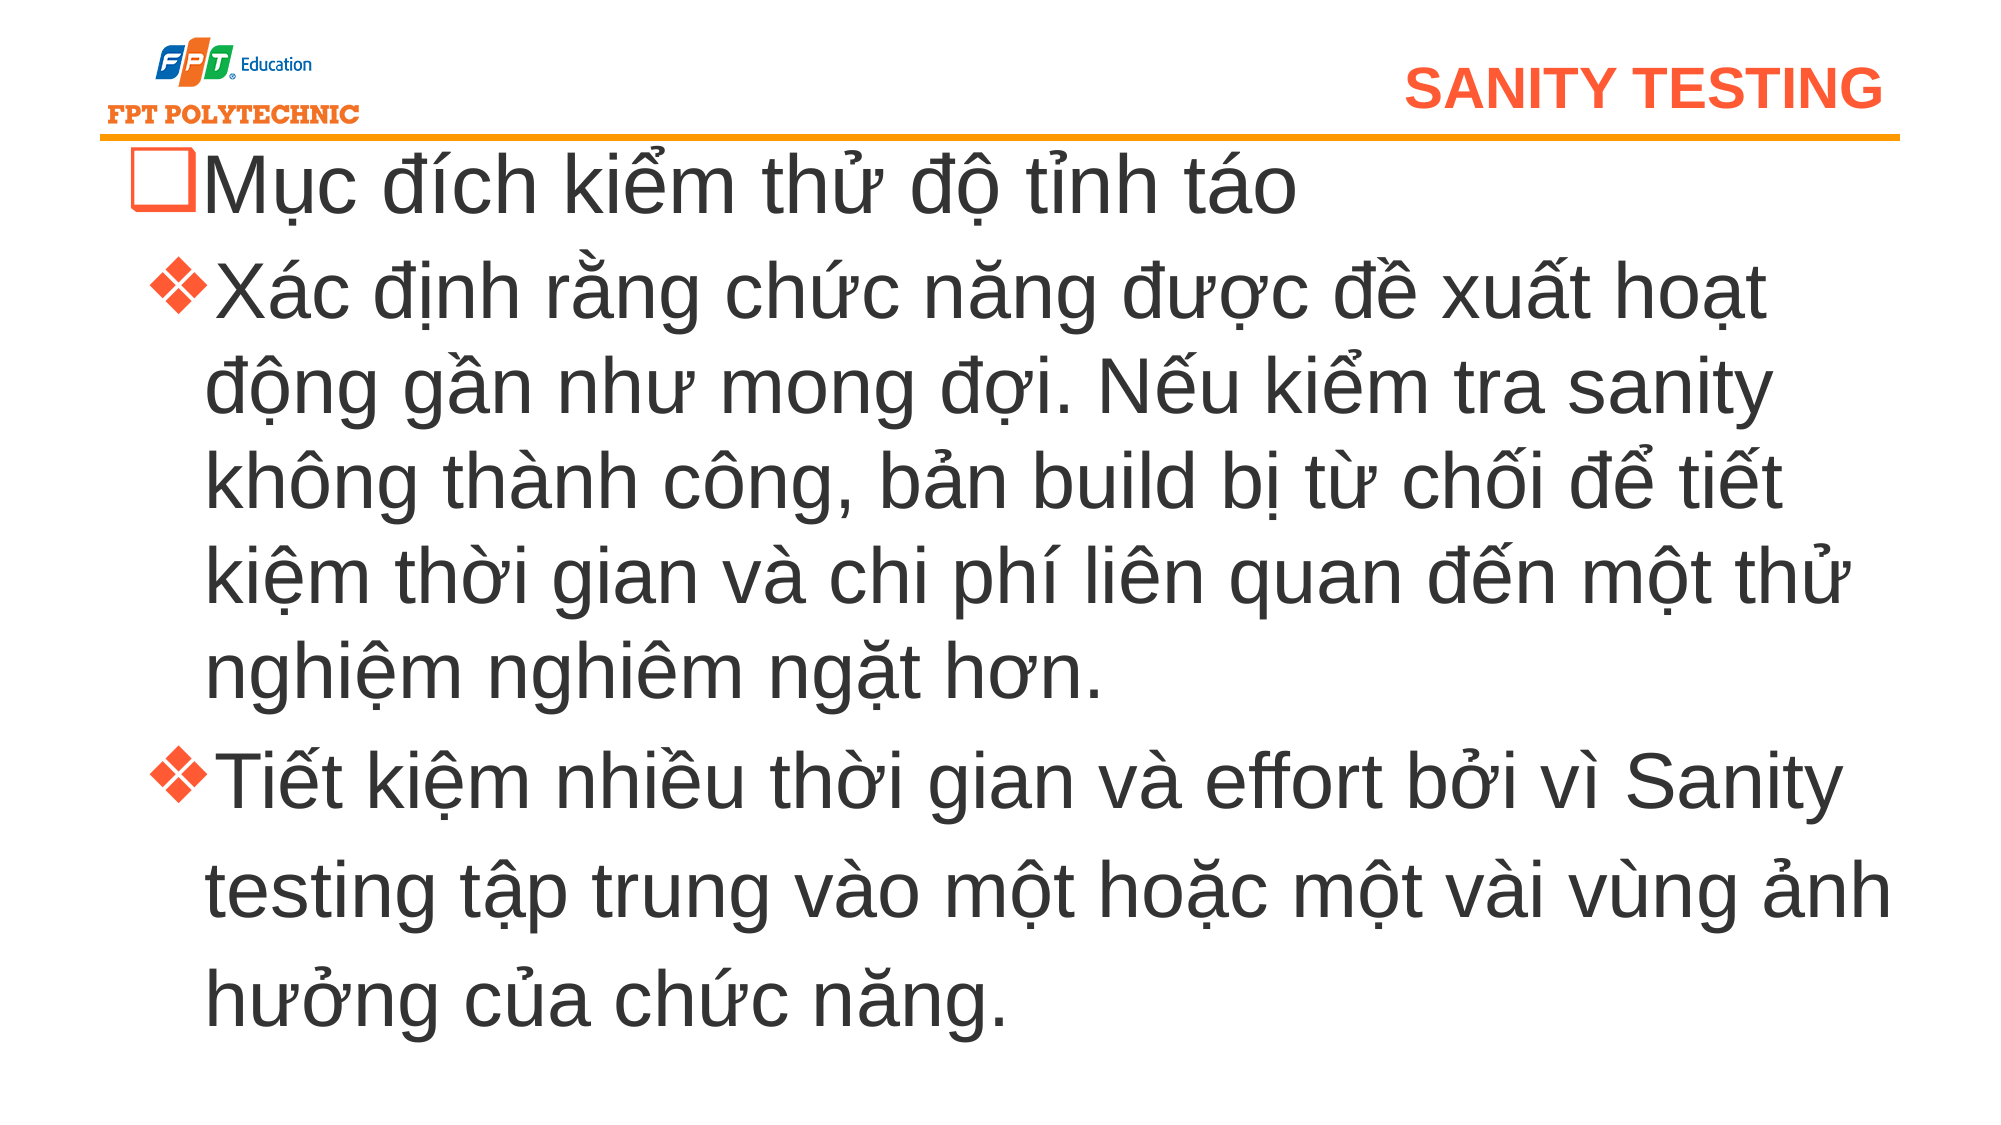

# sanity testing
Mục đích kiểm thử độ tỉnh táo
Xác định rằng chức năng được đề xuất hoạt động gần như mong đợi. Nếu kiểm tra sanity không thành công, bản build bị từ chối để tiết kiệm thời gian và chi phí liên quan đến một thử nghiệm nghiêm ngặt hơn.
Tiết kiệm nhiều thời gian và effort bởi vì Sanity testing tập trung vào một hoặc một vài vùng ảnh hưởng của chức năng.